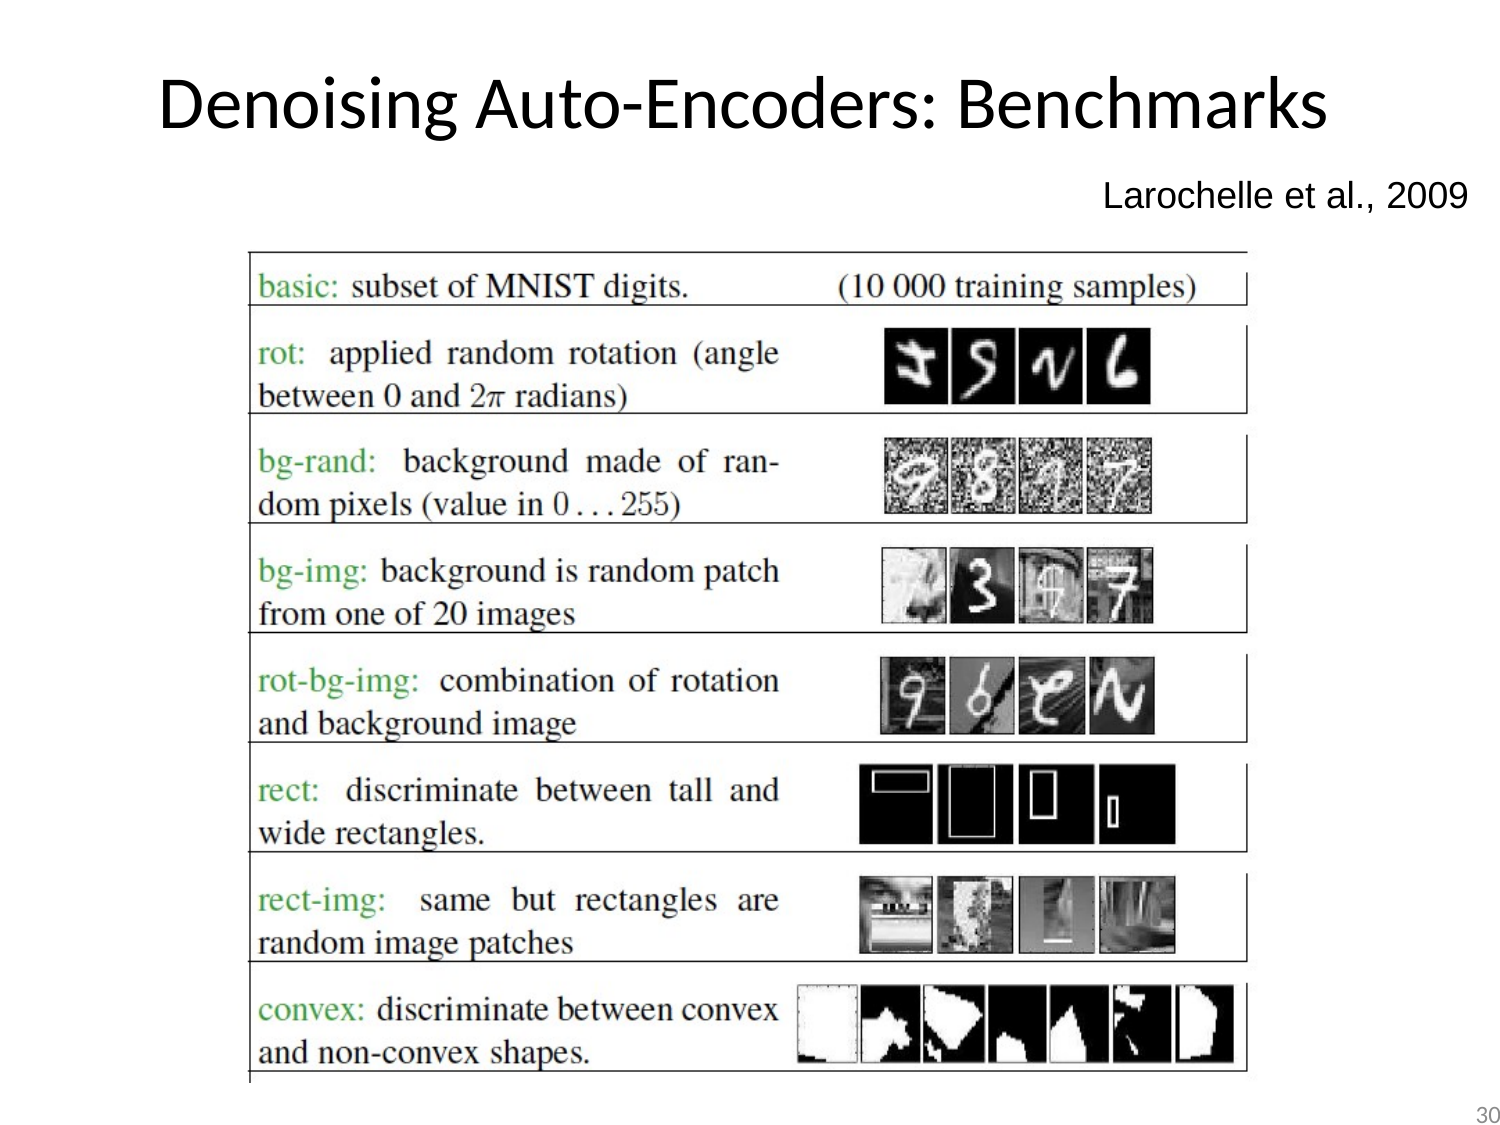

Denoising Auto-Encoders: Benchmarks
Larochelle et al., 2009

30